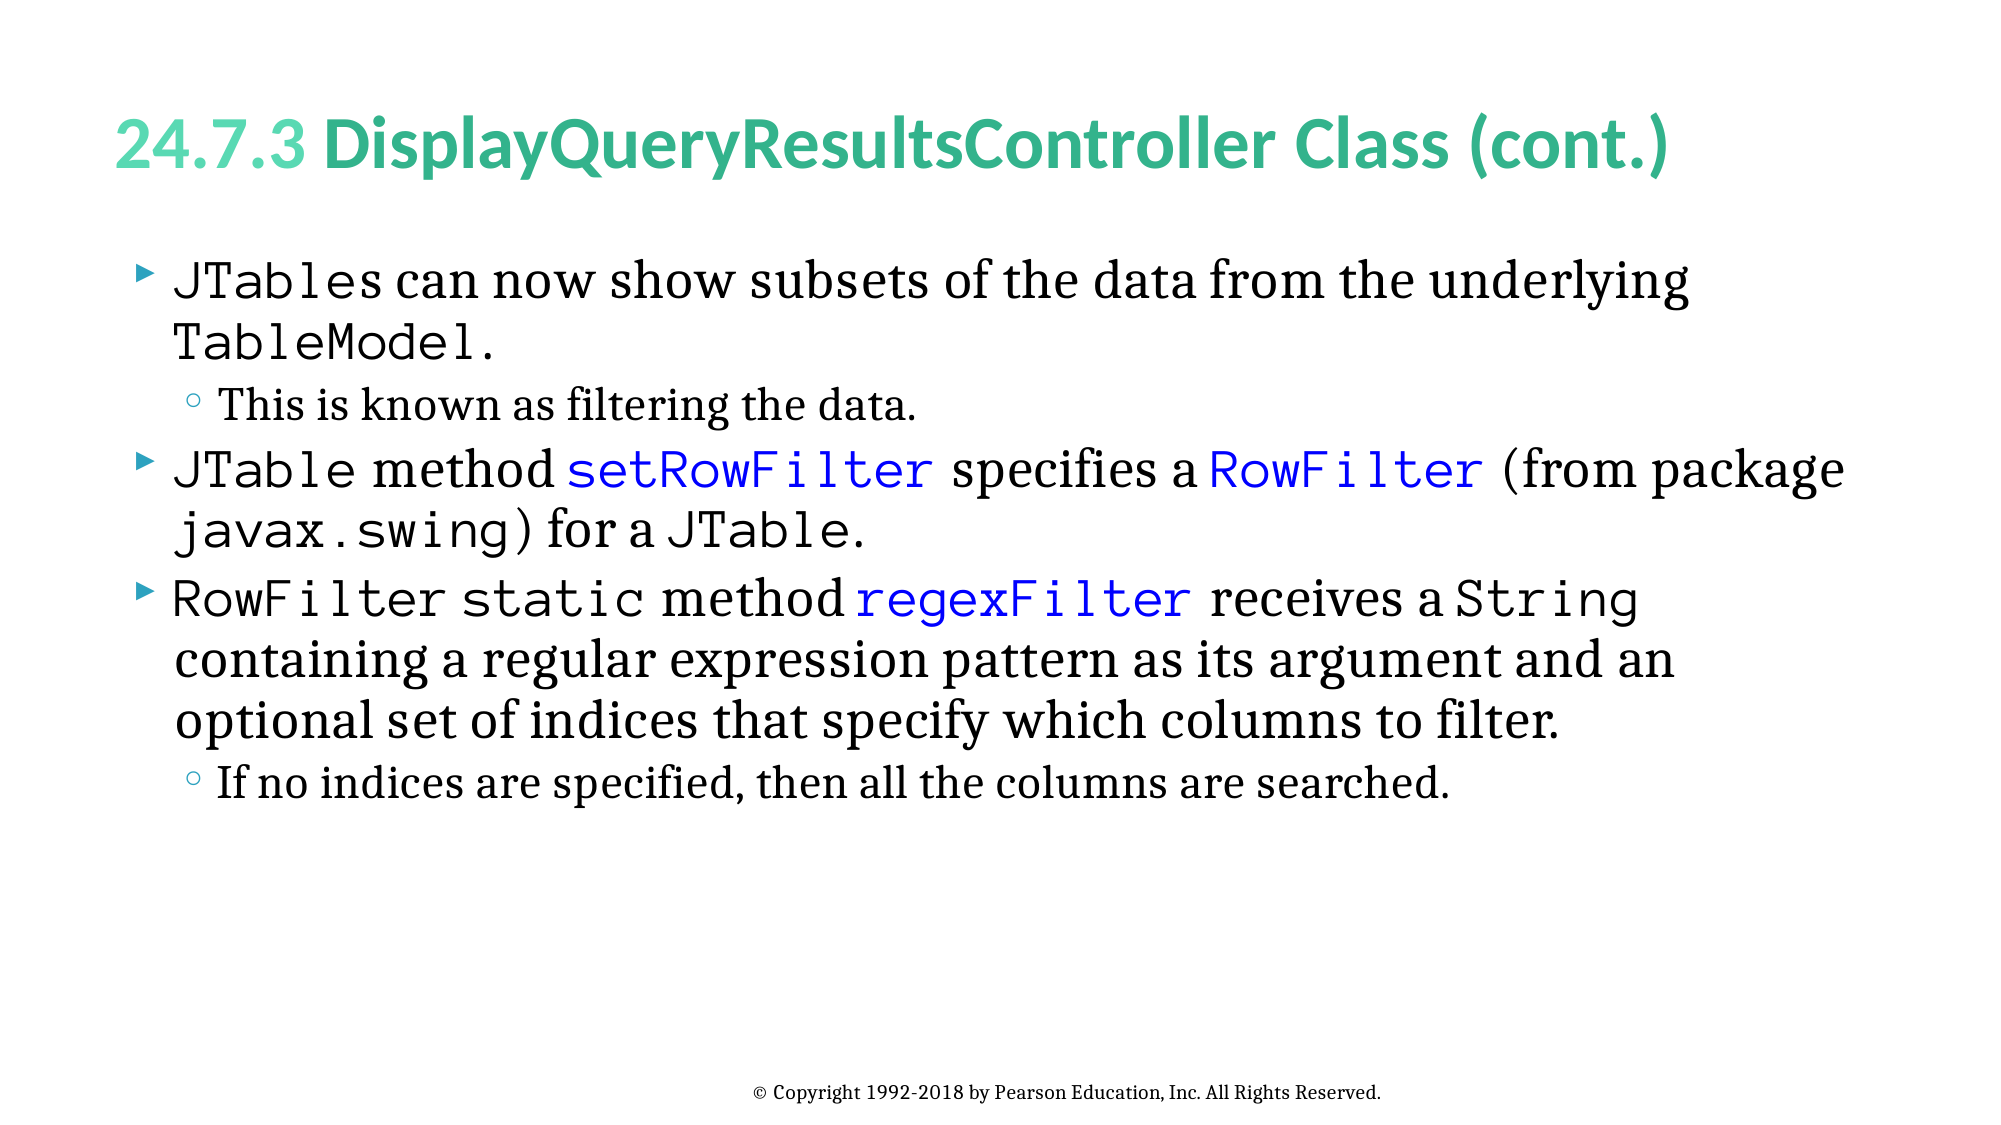

# 24.7.3 DisplayQueryResultsController Class (cont.)
JTables can now show subsets of the data from the underlying TableModel.
This is known as filtering the data.
JTable method setRowFilter specifies a RowFilter (from package javax.swing) for a JTable.
RowFilter static method regexFilter receives a String containing a regular expression pattern as its argument and an optional set of indices that specify which columns to filter.
If no indices are specified, then all the columns are searched.
© Copyright 1992-2018 by Pearson Education, Inc. All Rights Reserved.